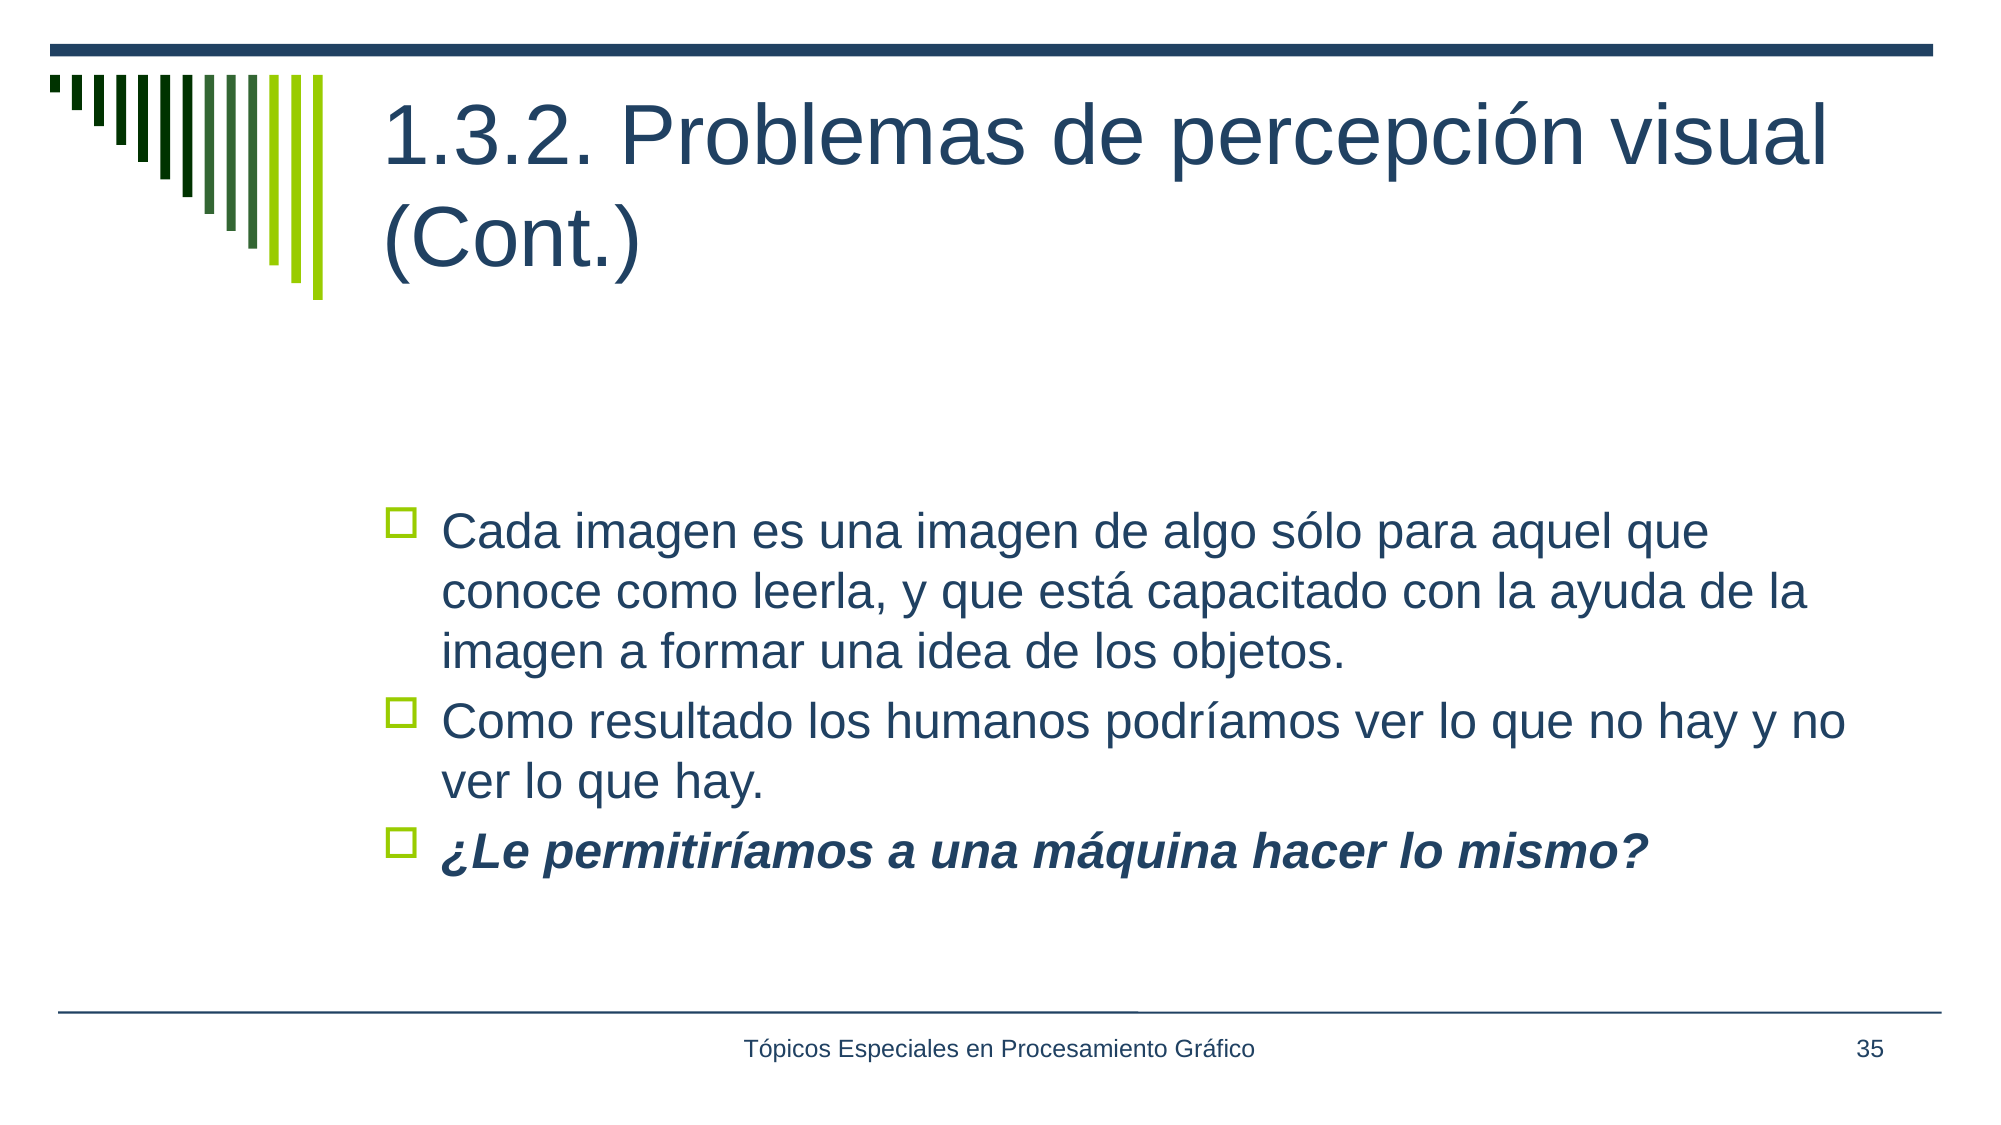

# 1.3.2. Problemas de percepción visual (Cont.)
Cada imagen es una imagen de algo sólo para aquel que conoce como leerla, y que está capacitado con la ayuda de la imagen a formar una idea de los objetos.
Como resultado los humanos podríamos ver lo que no hay y no ver lo que hay.
¿Le permitiríamos a una máquina hacer lo mismo?

Tópicos Especiales en Procesamiento Gráfico
35